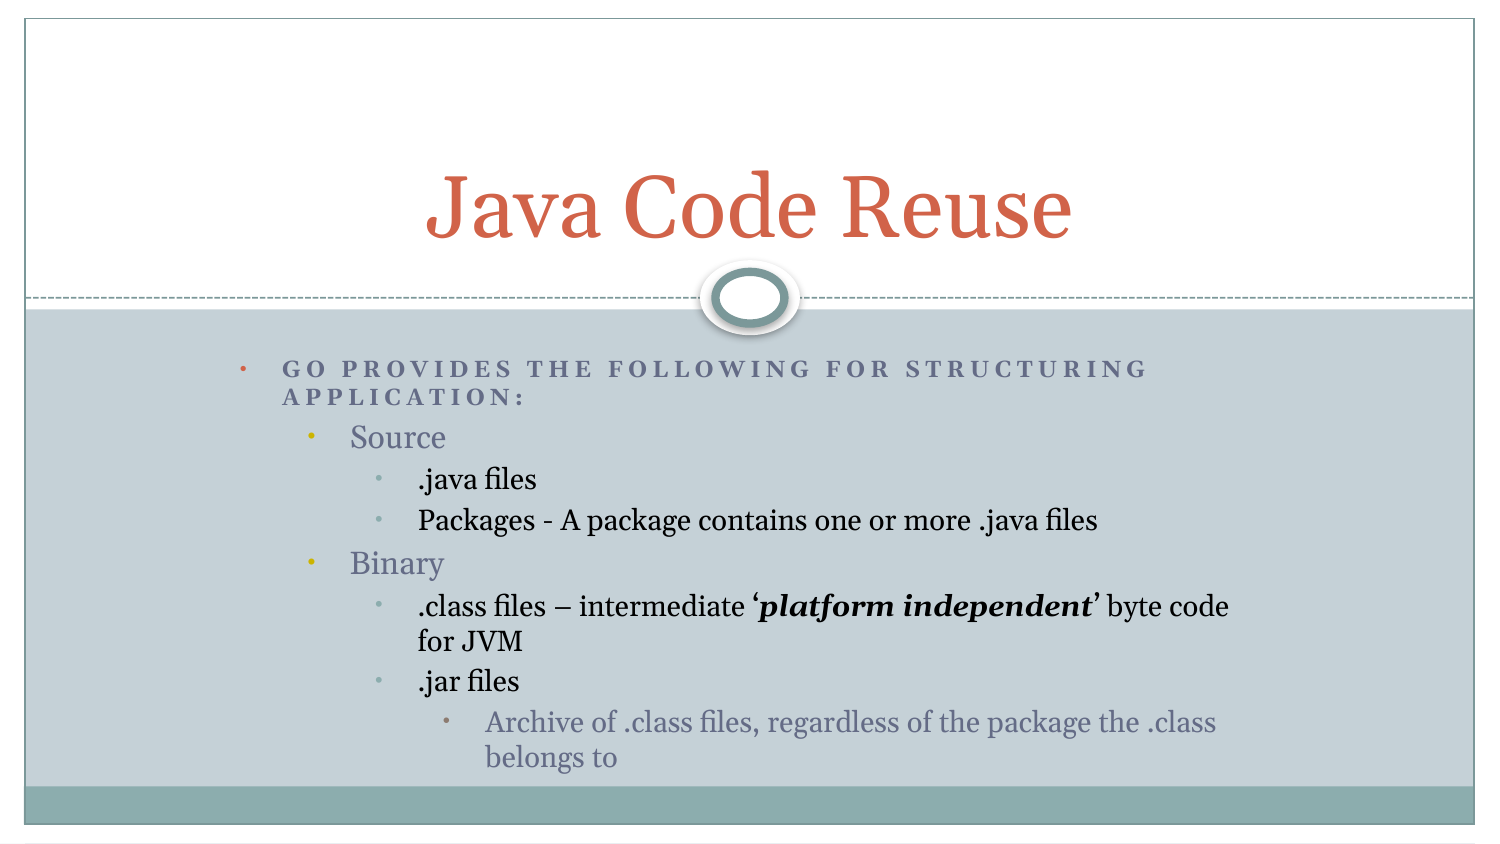

# Java Code Reuse
Go provides the following for structuring application:
Source
.java files
Packages - A package contains one or more .java files
Binary
.class files – intermediate ‘platform independent’ byte code for JVM
.jar files
Archive of .class files, regardless of the package the .class belongs to